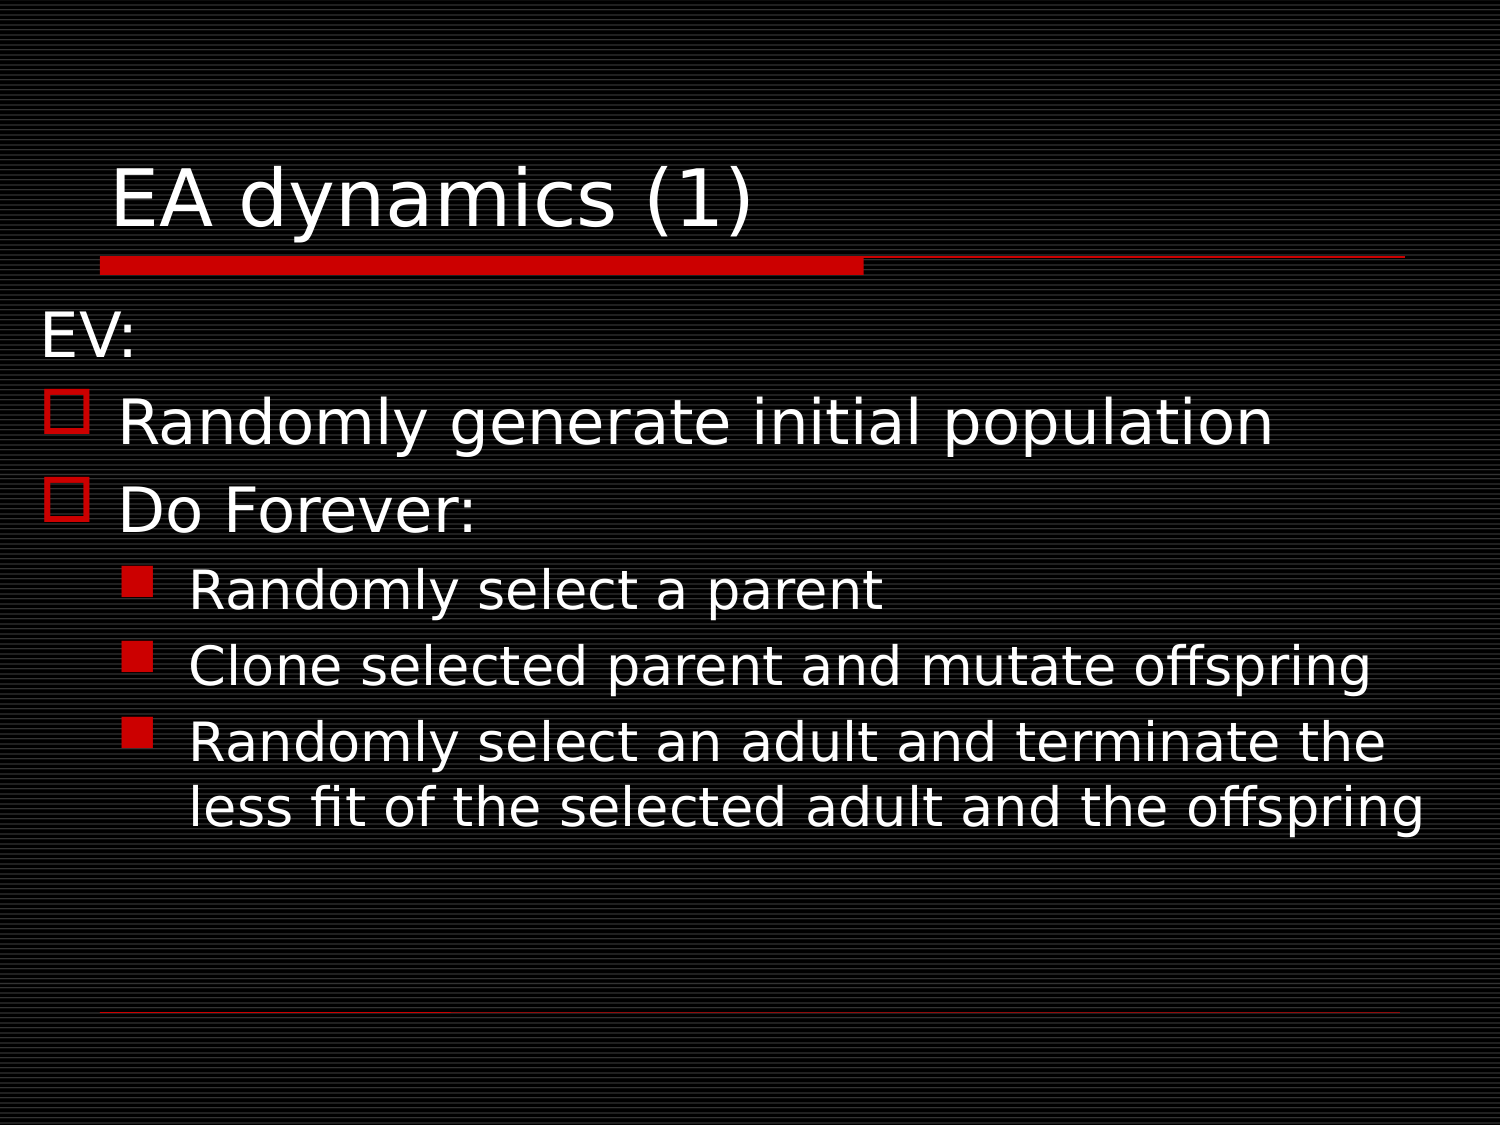

# EA dynamics (1)
EV:
Randomly generate initial population
Do Forever:
Randomly select a parent
Clone selected parent and mutate offspring
Randomly select an adult and terminate the less fit of the selected adult and the offspring